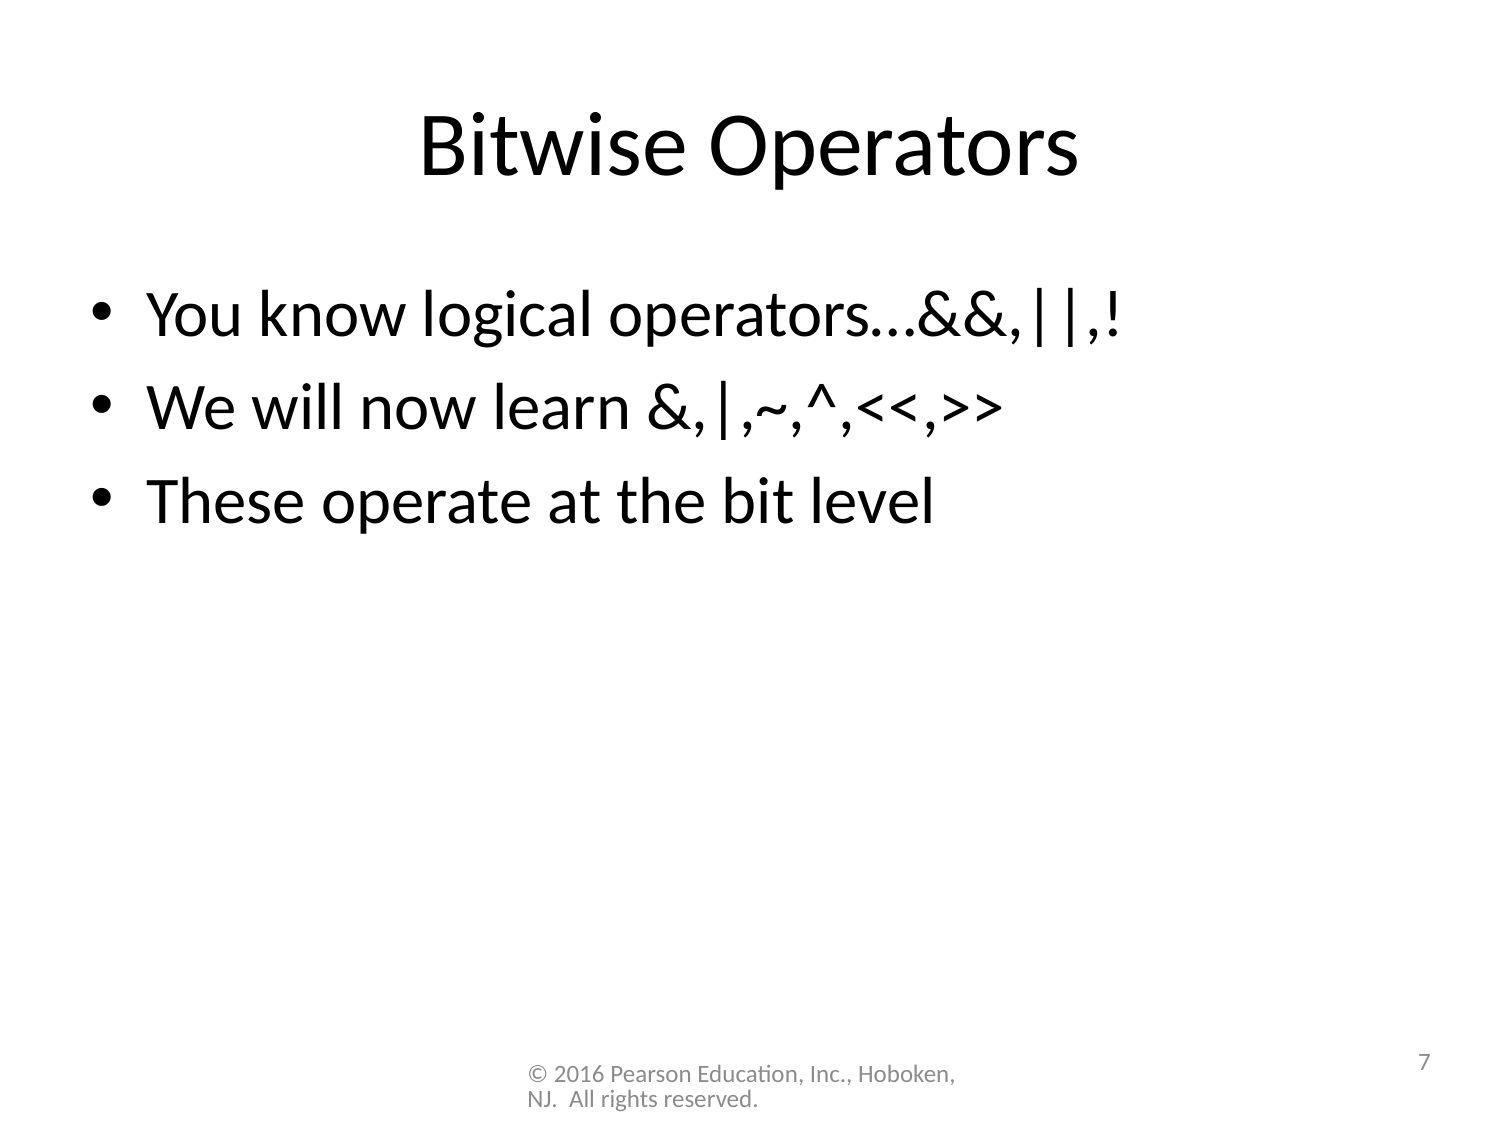

# Bitwise Operators
You know logical operators…&&,||,!
We will now learn &,|,~,^,<<,>>
These operate at the bit level
7
© 2016 Pearson Education, Inc., Hoboken, NJ.  All rights reserved.